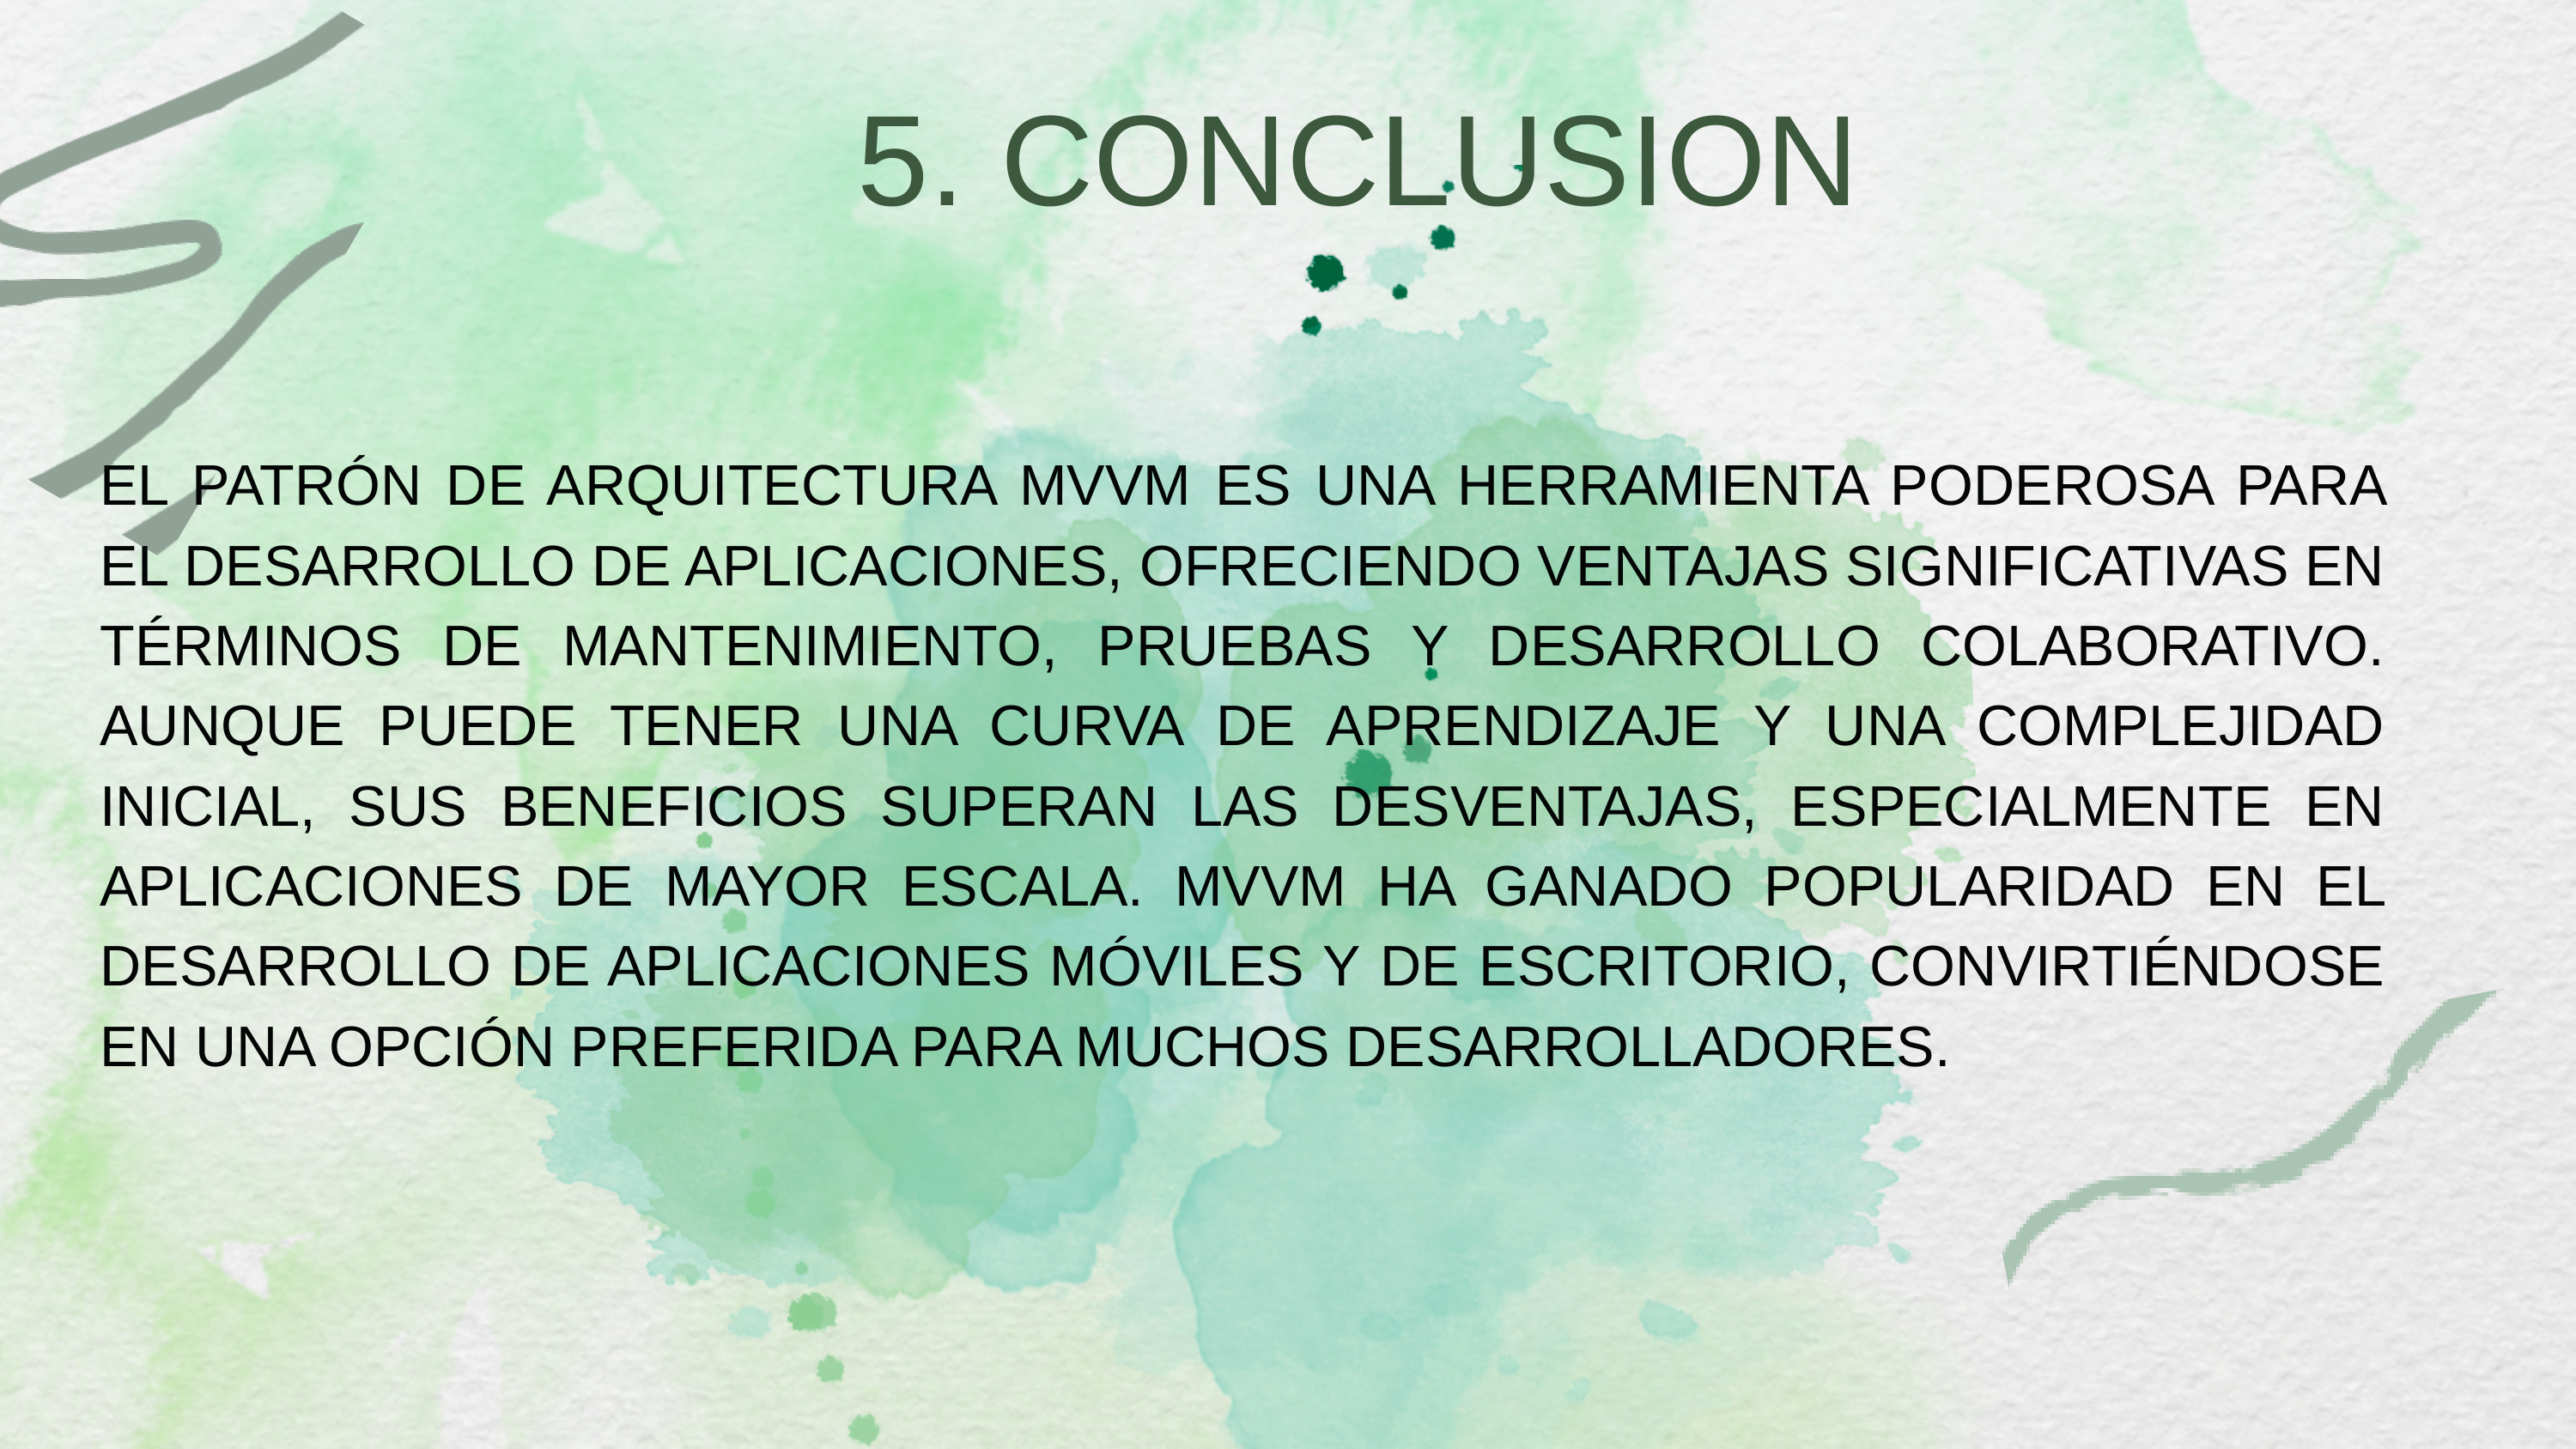

5. CONCLUSION

EL PATRÓN DE ARQUITECTURA MVVM ES UNA HERRAMIENTA PODEROSA PARA EL DESARROLLO DE APLICACIONES, OFRECIENDO VENTAJAS SIGNIFICATIVAS EN TÉRMINOS DE MANTENIMIENTO, PRUEBAS Y DESARROLLO COLABORATIVO. AUNQUE PUEDE TENER UNA CURVA DE APRENDIZAJE Y UNA COMPLEJIDAD INICIAL, SUS BENEFICIOS SUPERAN LAS DESVENTAJAS, ESPECIALMENTE EN APLICACIONES DE MAYOR ESCALA. MVVM HA GANADO POPULARIDAD EN EL DESARROLLO DE APLICACIONES MÓVILES Y DE ESCRITORIO, CONVIRTIÉNDOSE EN UNA OPCIÓN PREFERIDA PARA MUCHOS DESARROLLADORES.